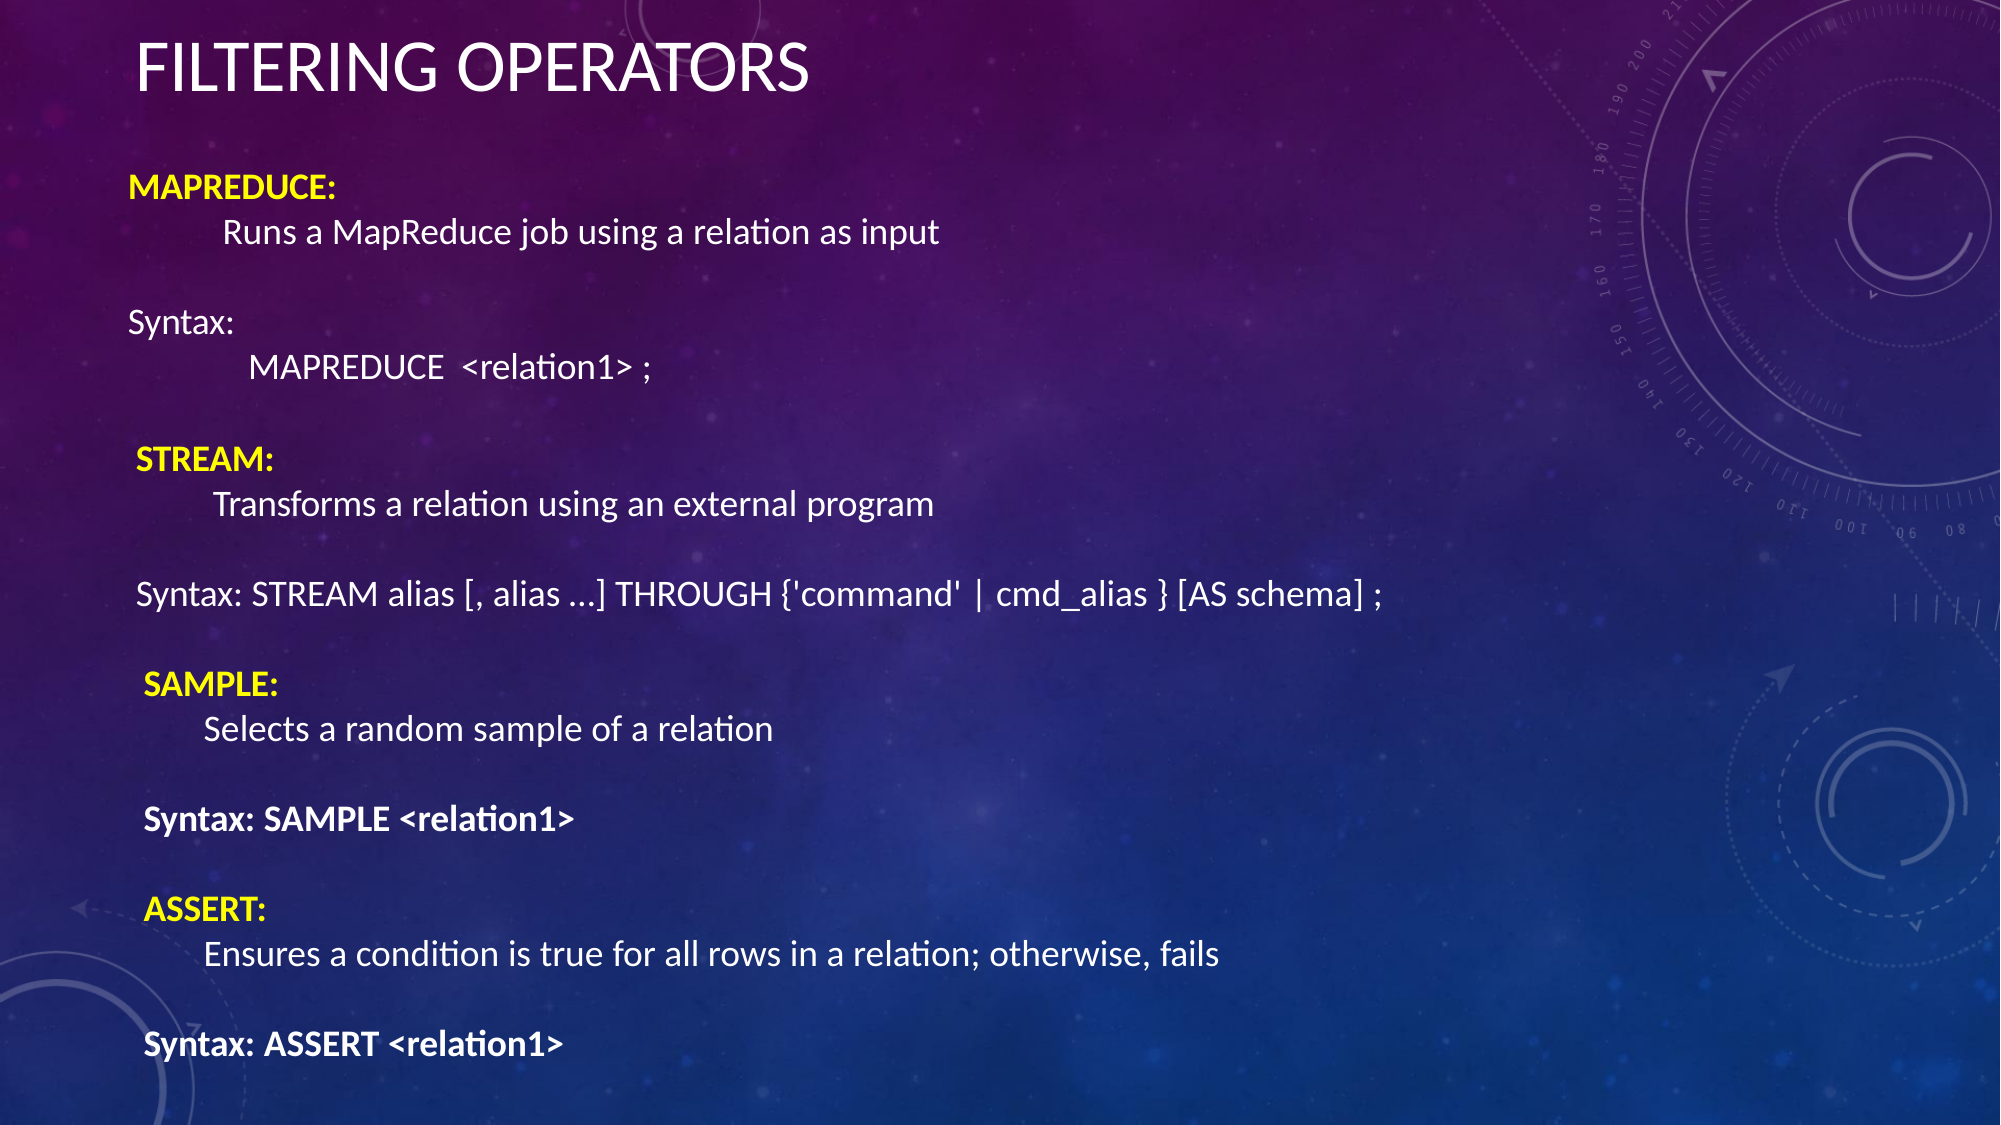

# FILTERING OPERATORS
MAPREDUCE:
Runs a MapReduce job using a relation as input
Syntax:
MAPREDUCE <relation1> ;

STREAM:
Transforms a relation using an external program
Syntax: STREAM alias [, alias …] THROUGH {'command' | cmd_alias } [AS schema] ;
SAMPLE:
Selects a random sample of a relation
Syntax: SAMPLE <relation1>
ASSERT:
Ensures a condition is true for all rows in a relation; otherwise, fails
Syntax: ASSERT <relation1>